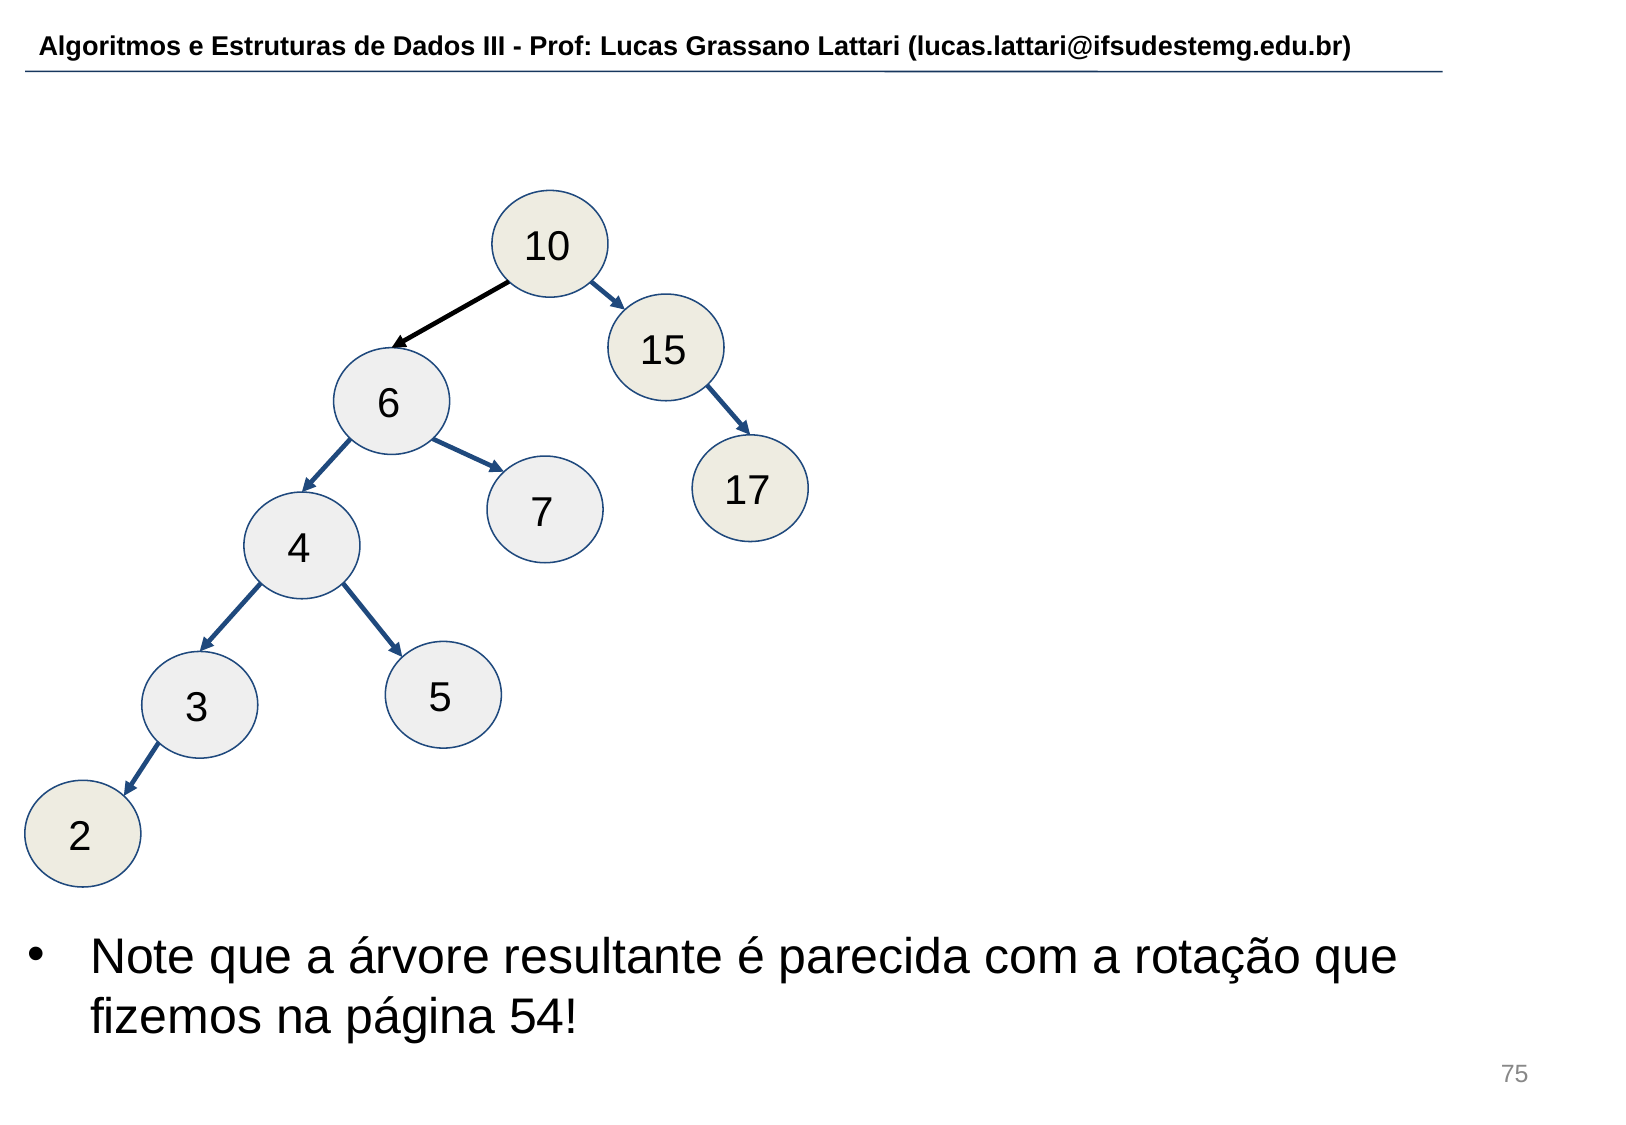

10
15
 6
17
 7
 4
 5
 3
Note que a árvore resultante é parecida com a rotação que fizemos na página 54!
 2
75